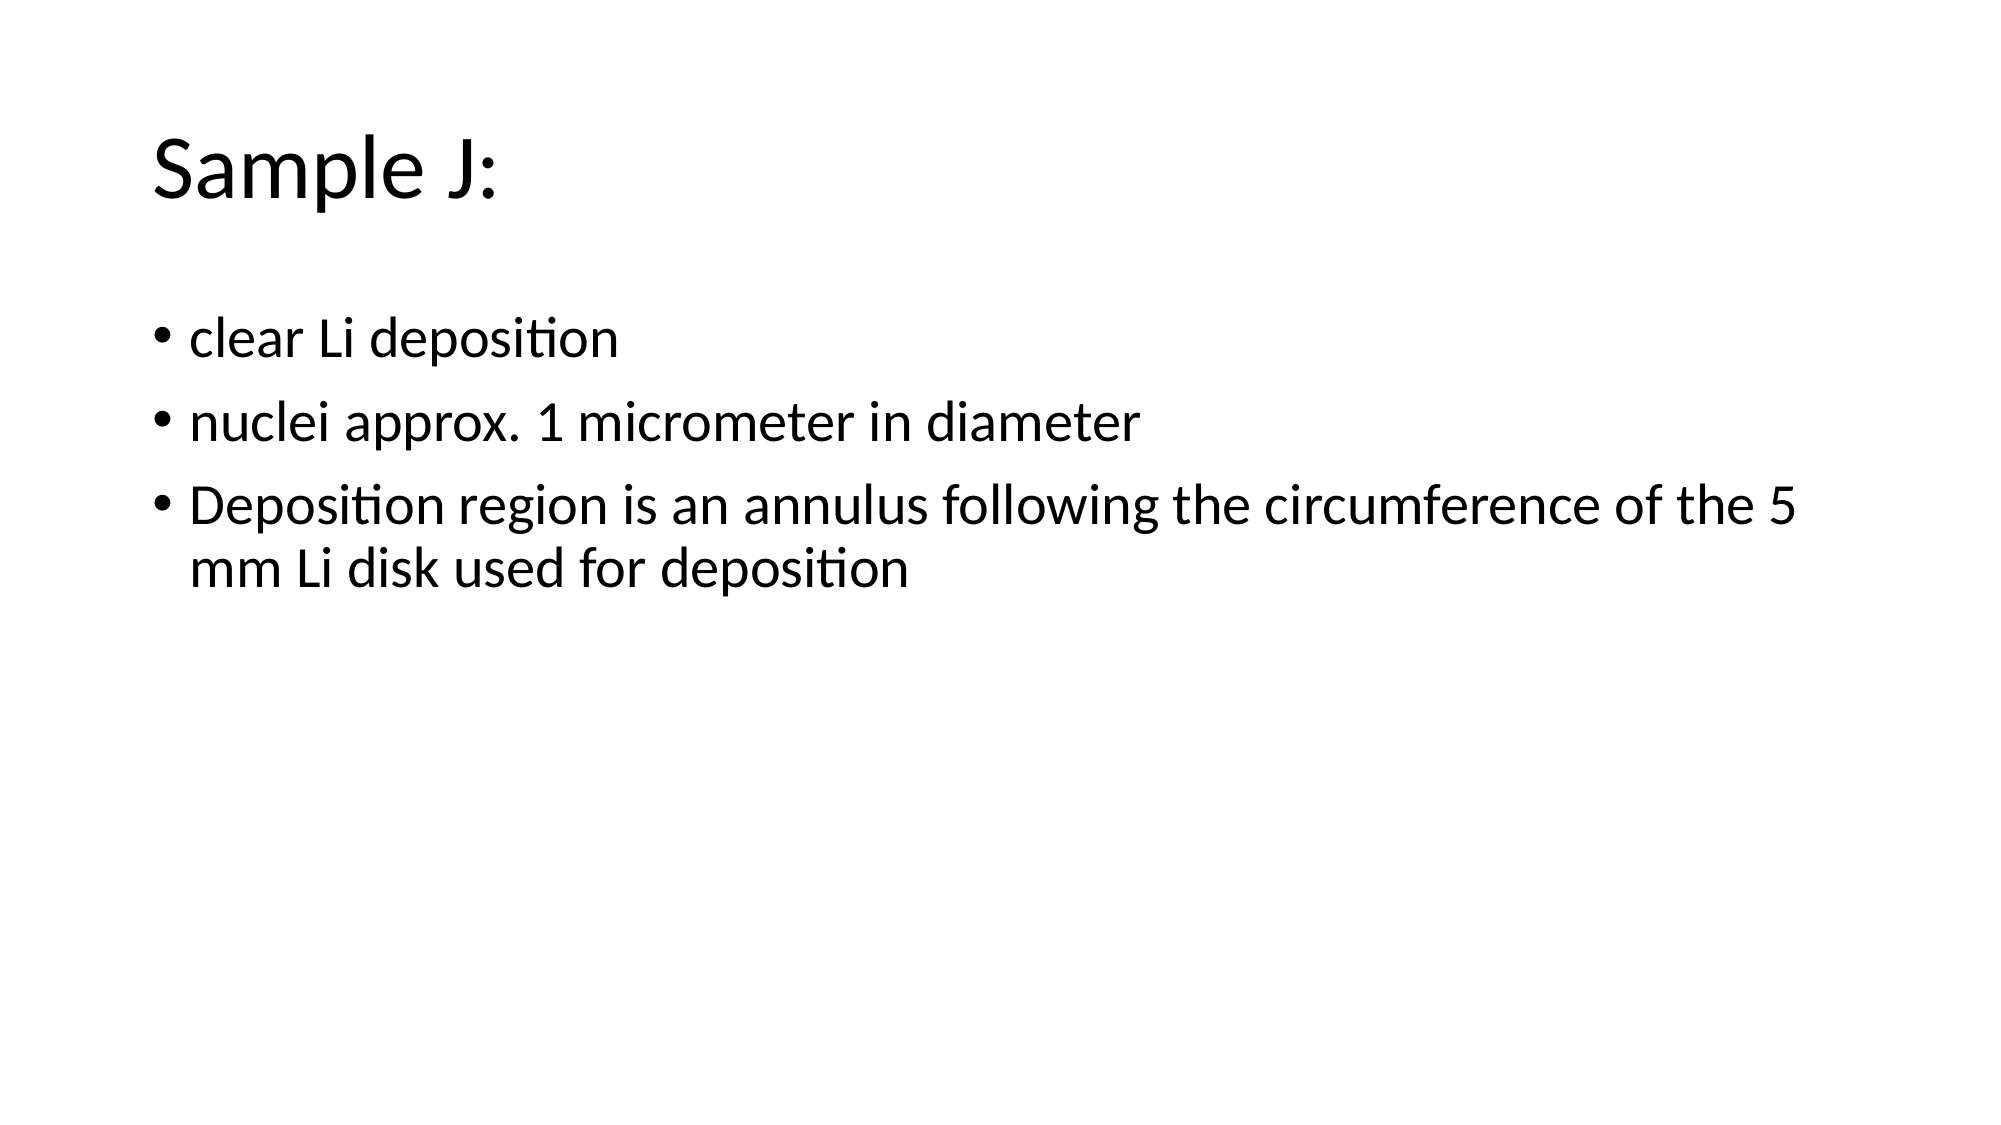

# Sample J:
clear Li deposition
nuclei approx. 1 micrometer in diameter
Deposition region is an annulus following the circumference of the 5 mm Li disk used for deposition